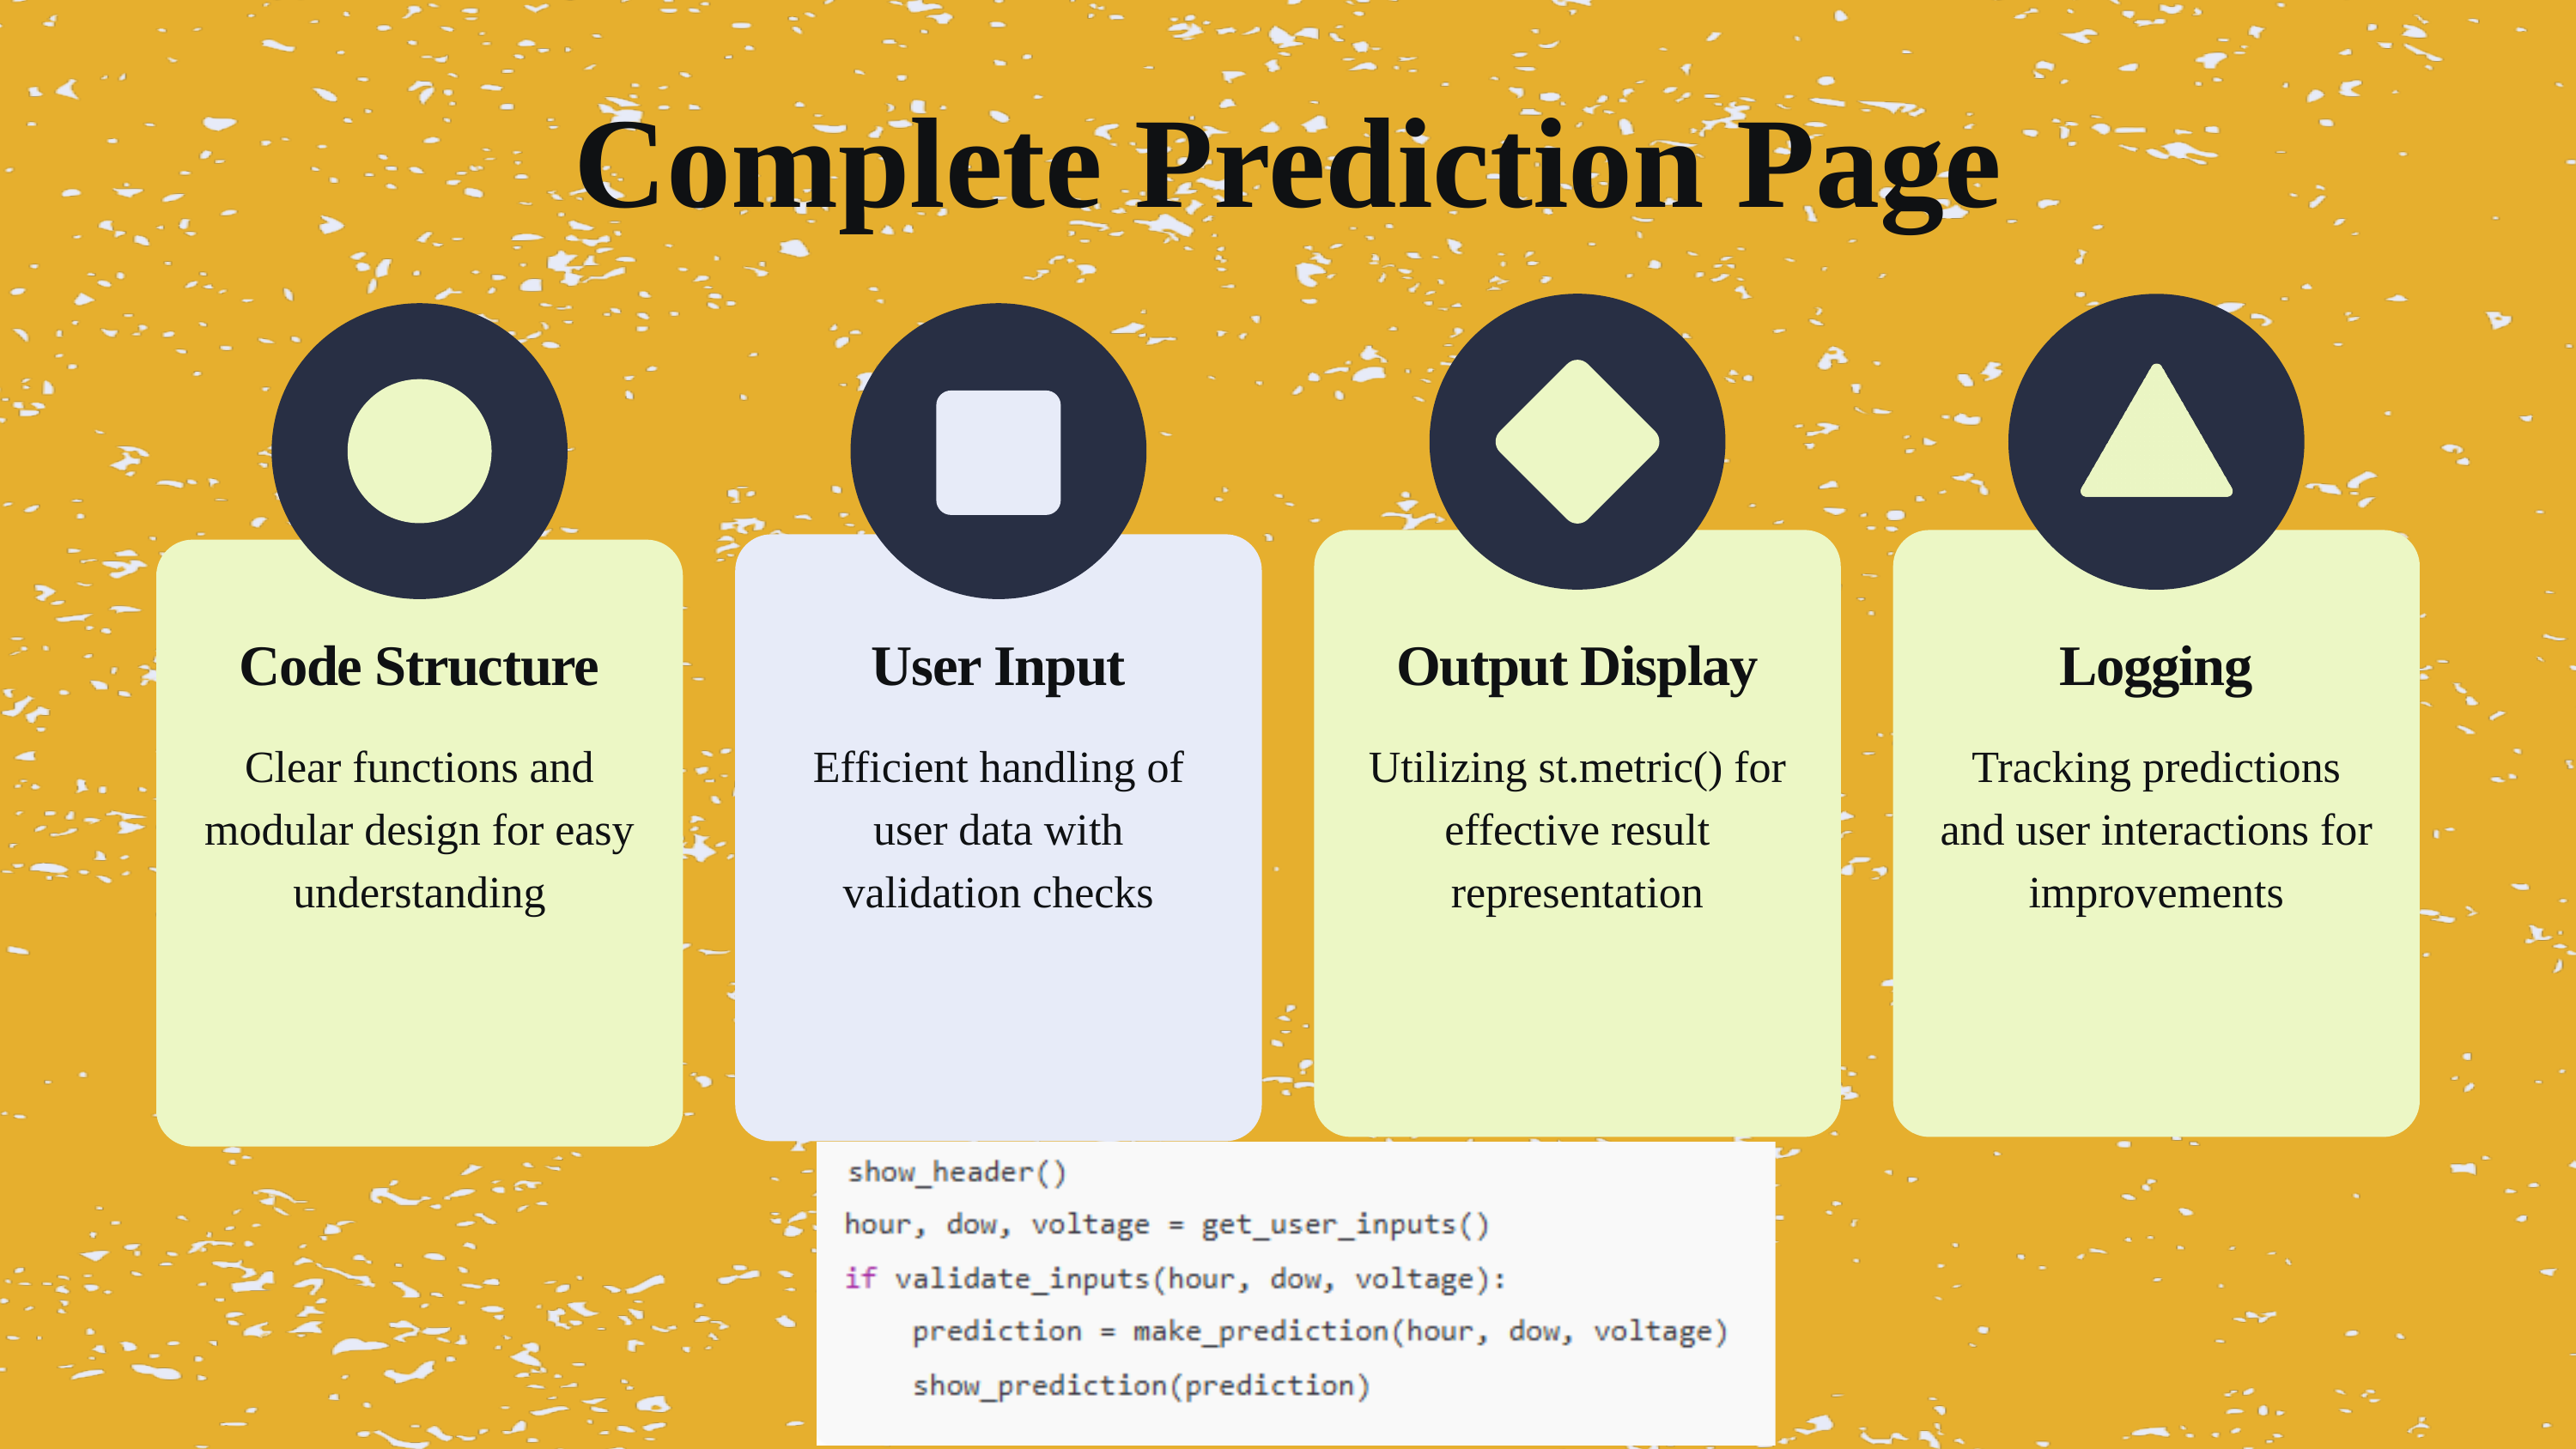

Complete Prediction Page

Code Structure
Clear functions and modular design for easy understanding
User Input
Efficient handling of user data with validation checks
Output Display
Utilizing st.metric() for effective result representation
Logging
Tracking predictions and user interactions for improvements